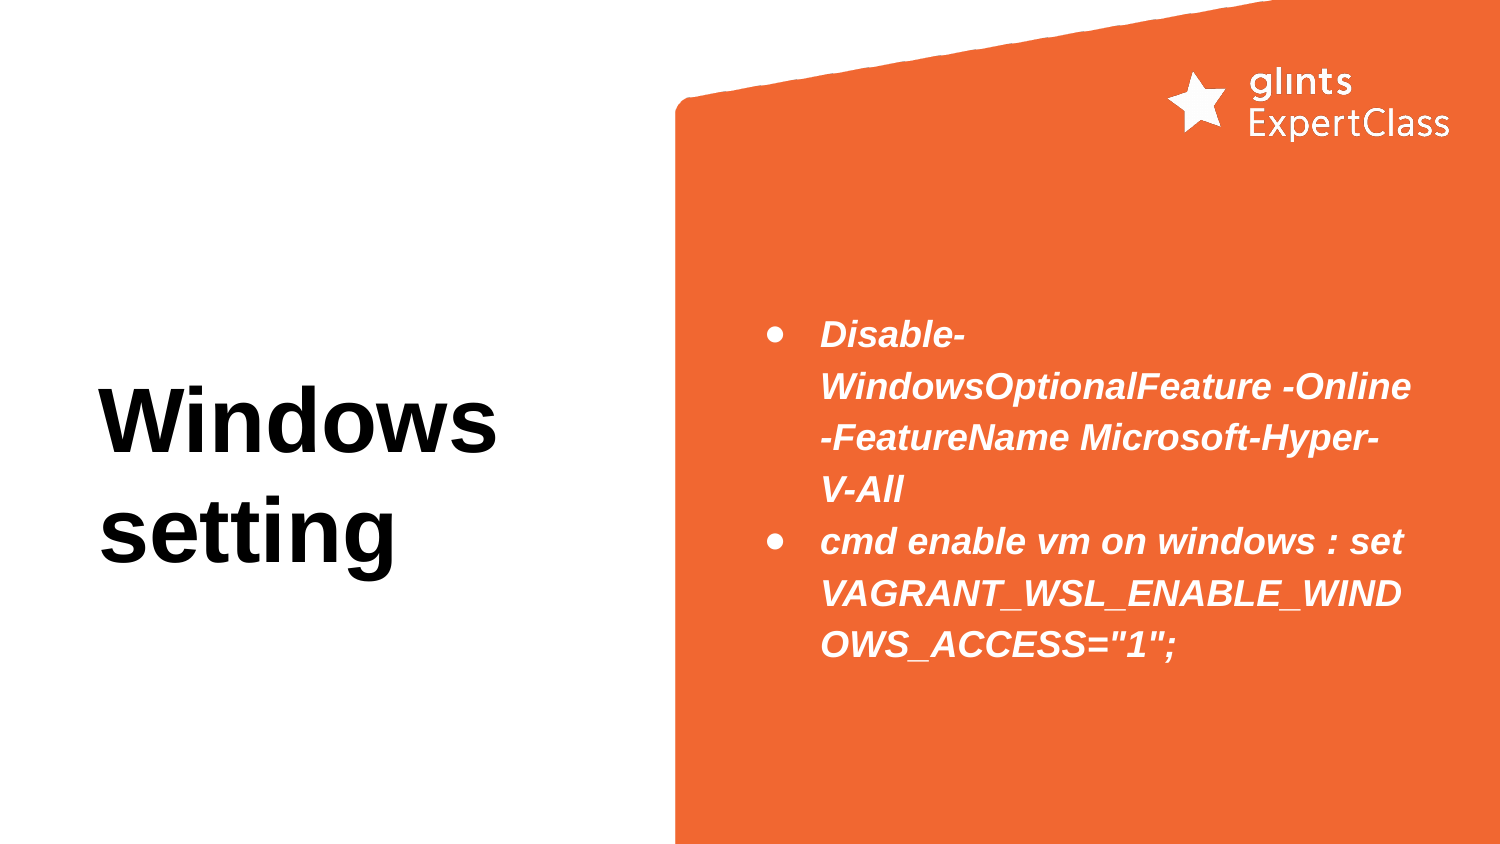

Disable-WindowsOptionalFeature -Online -FeatureName Microsoft-Hyper-V-All
cmd enable vm on windows : set VAGRANT_WSL_ENABLE_WINDOWS_ACCESS="1";
# Windows setting